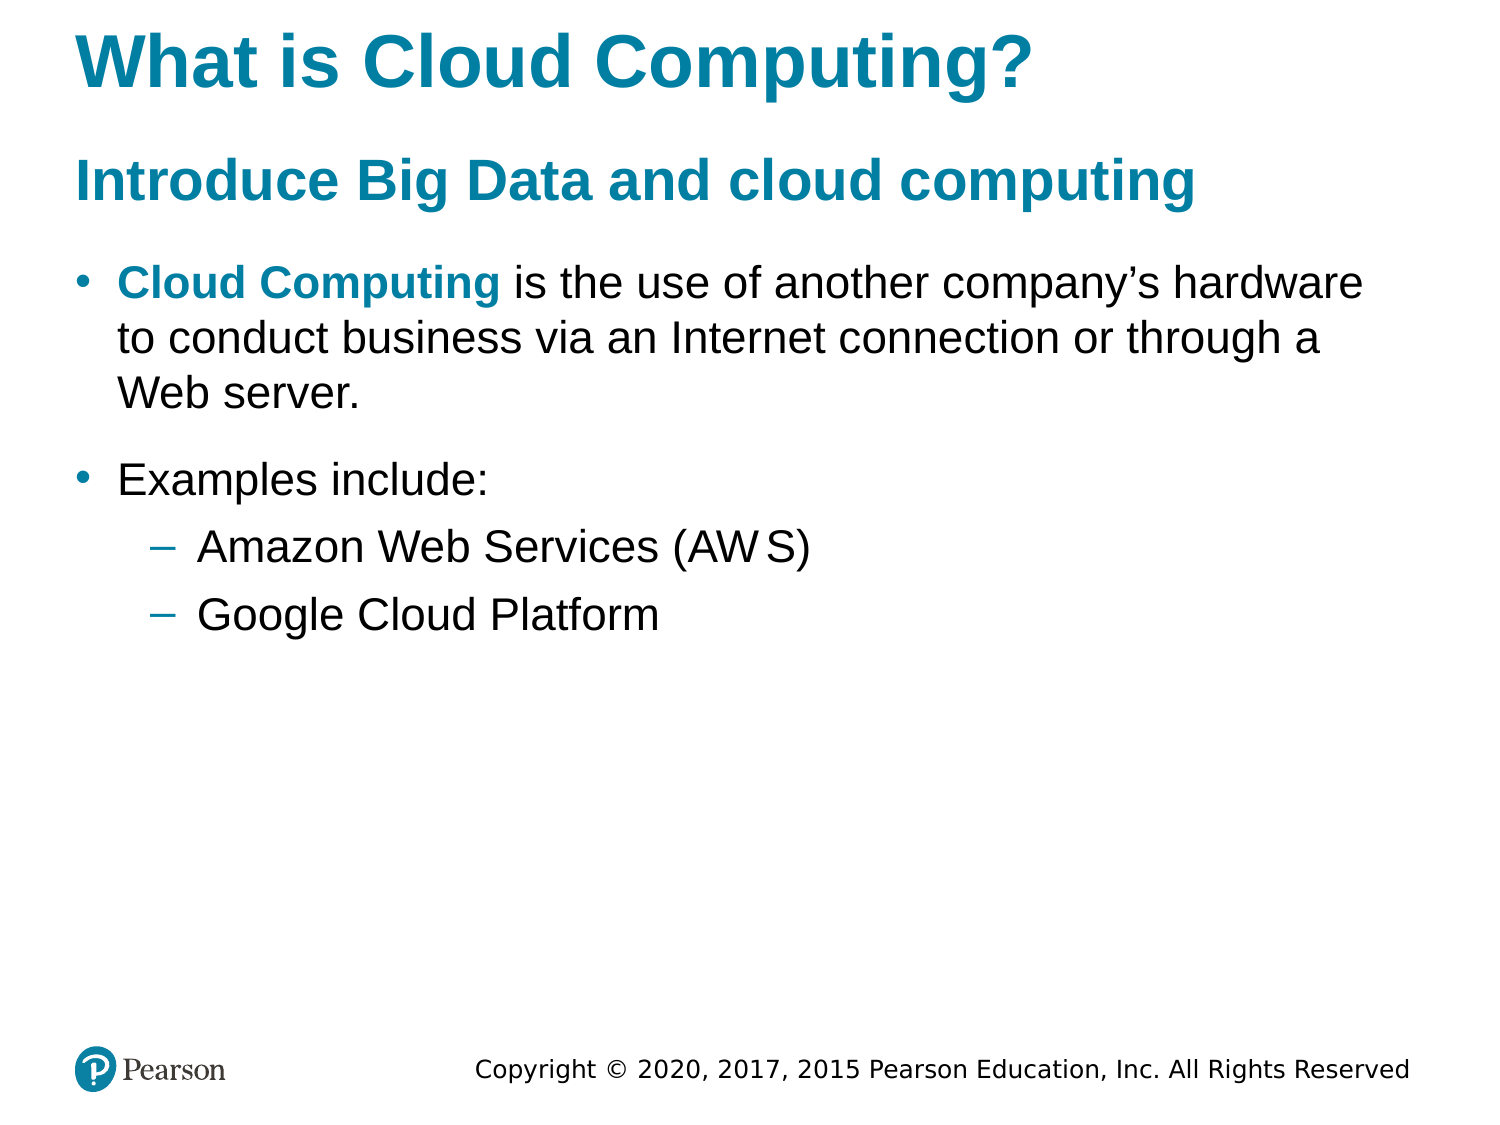

# What is Cloud Computing?
Introduce Big Data and cloud computing
Cloud Computing is the use of another company’s hardware to conduct business via an Internet connection or through a Web server.
Examples include:
Amazon Web Services (A W S)
Google Cloud Platform